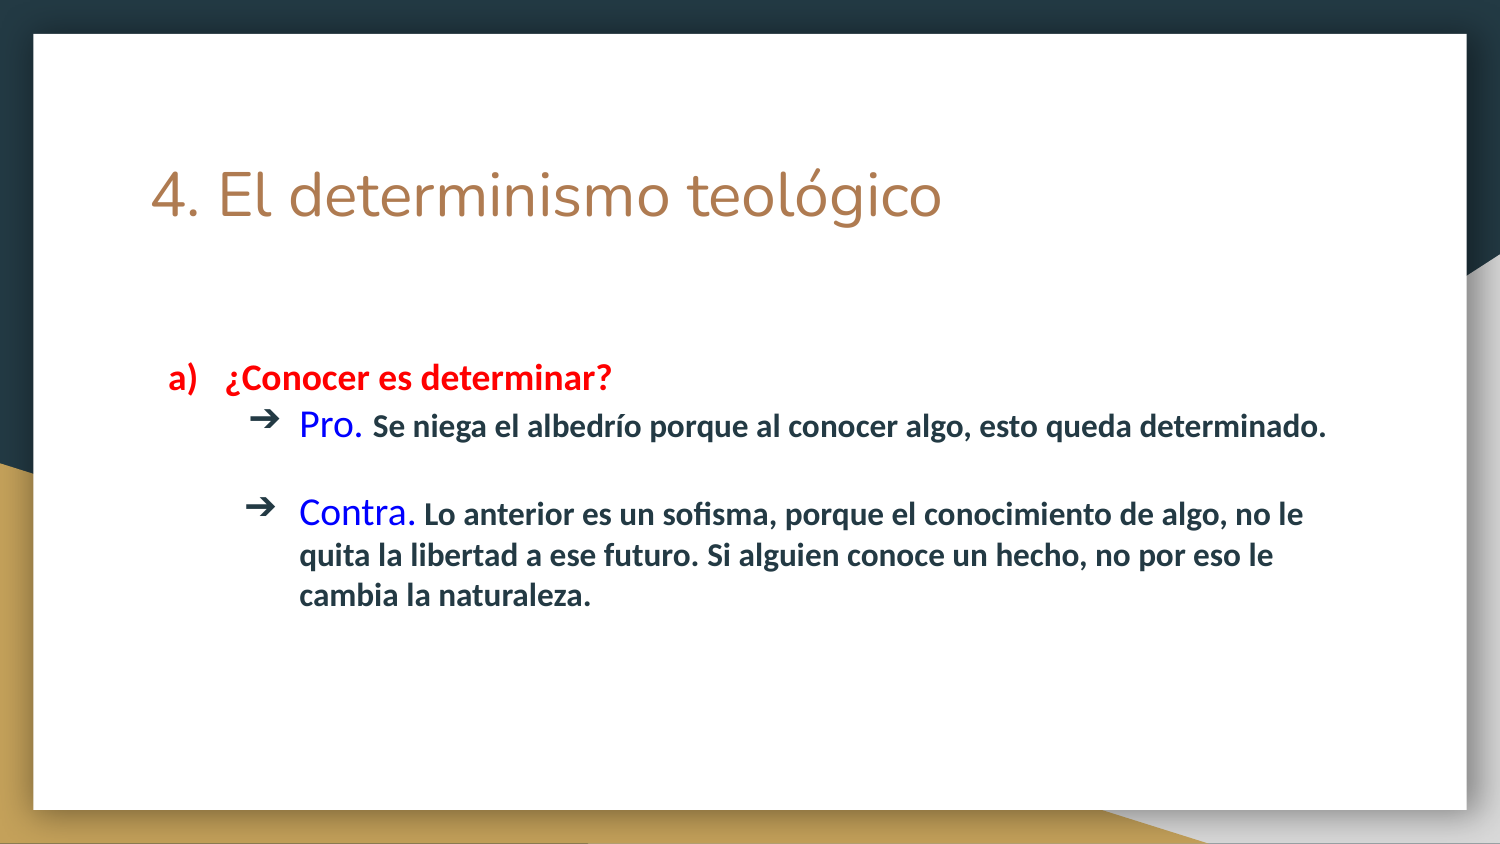

# 4. El determinismo teológico
¿Conocer es determinar?
Pro. Se niega el albedrío porque al conocer algo, esto queda determinado.

Contra. Lo anterior es un sofisma, porque el conocimiento de algo, no le quita la libertad a ese futuro. Si alguien conoce un hecho, no por eso le cambia la naturaleza.